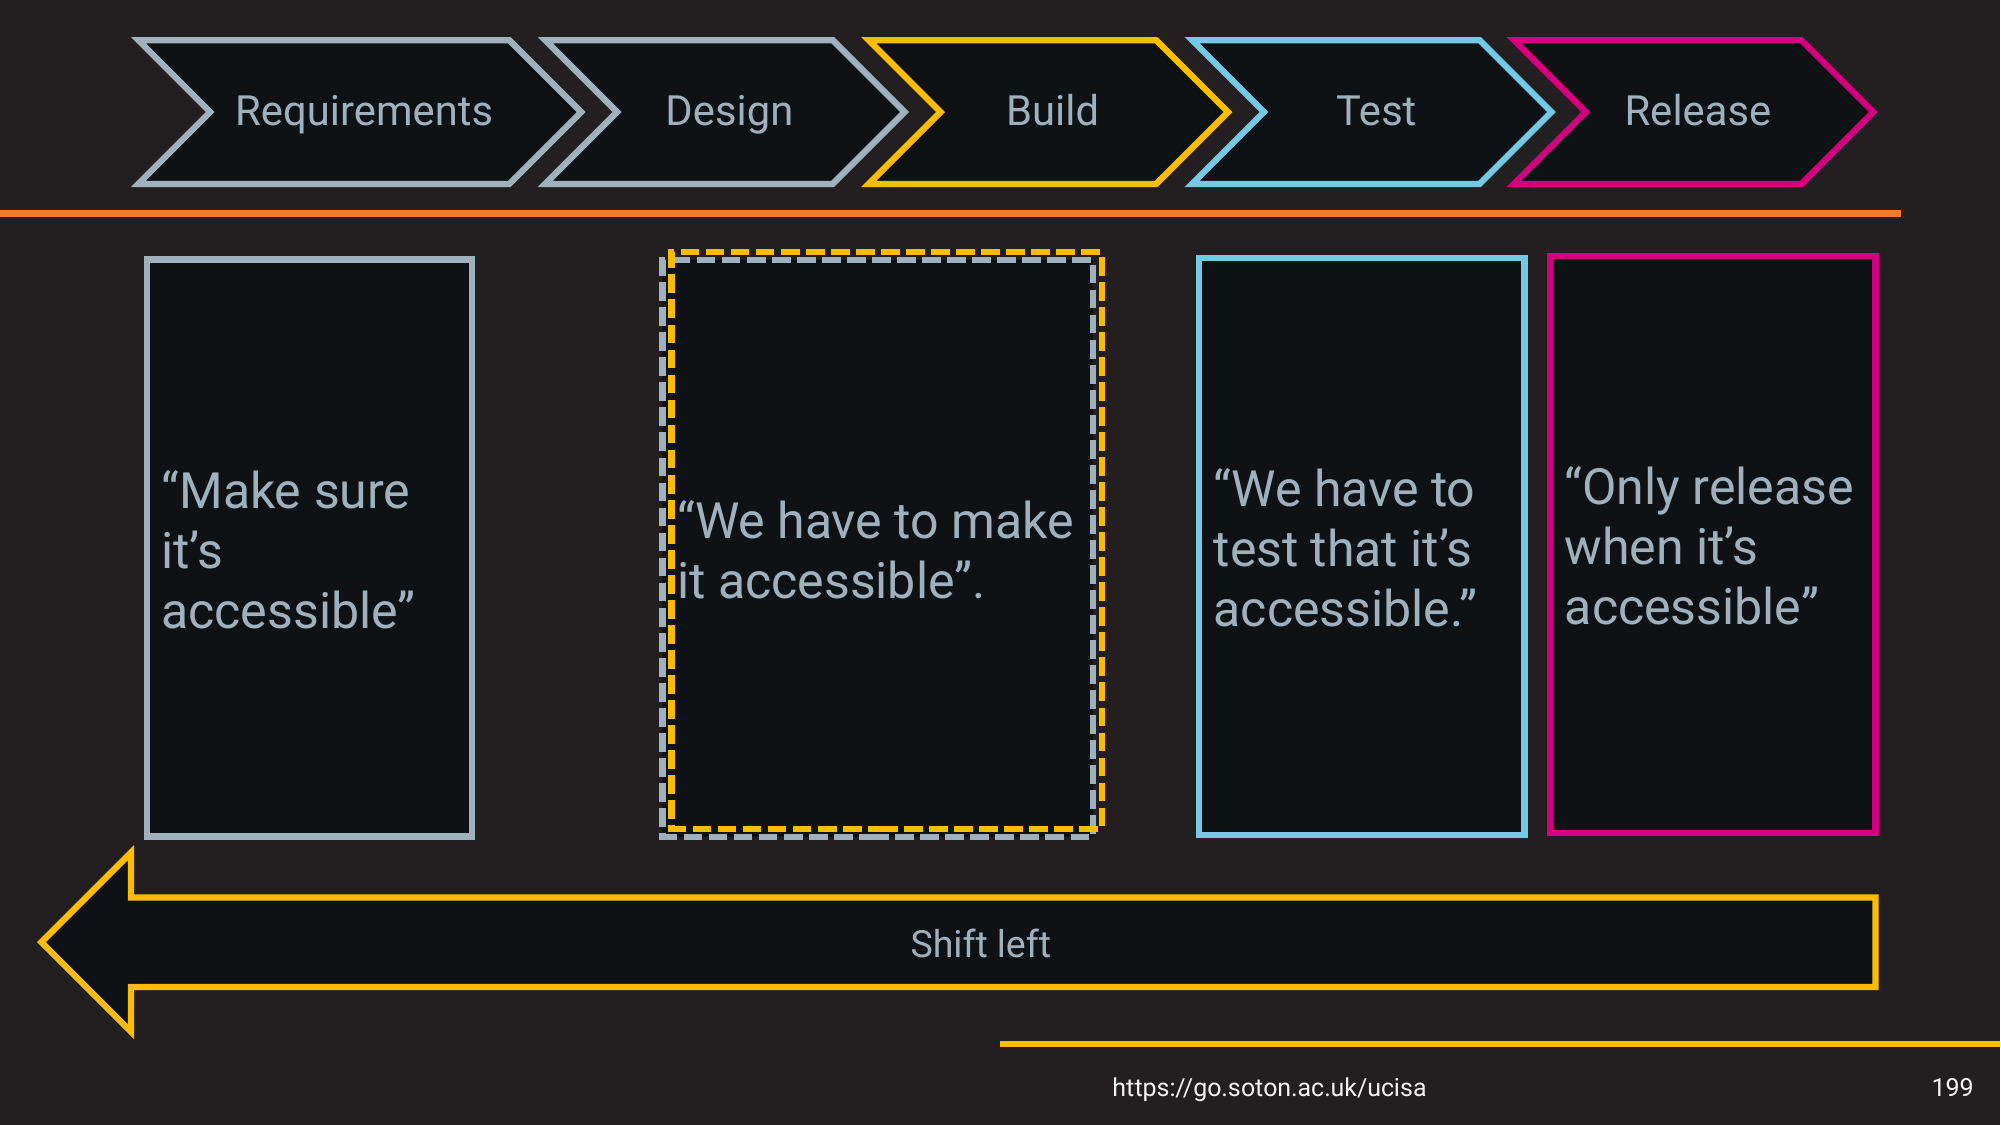

Requirements
Design
Build
Test
Release
# Shifting left

“Only release when it’s accessible”
“We have to test that it’s accessible.”
“Make sure it’s accessible”
“We have to make it accessible”.
Shift left
199
https://go.soton.ac.uk/ucisa